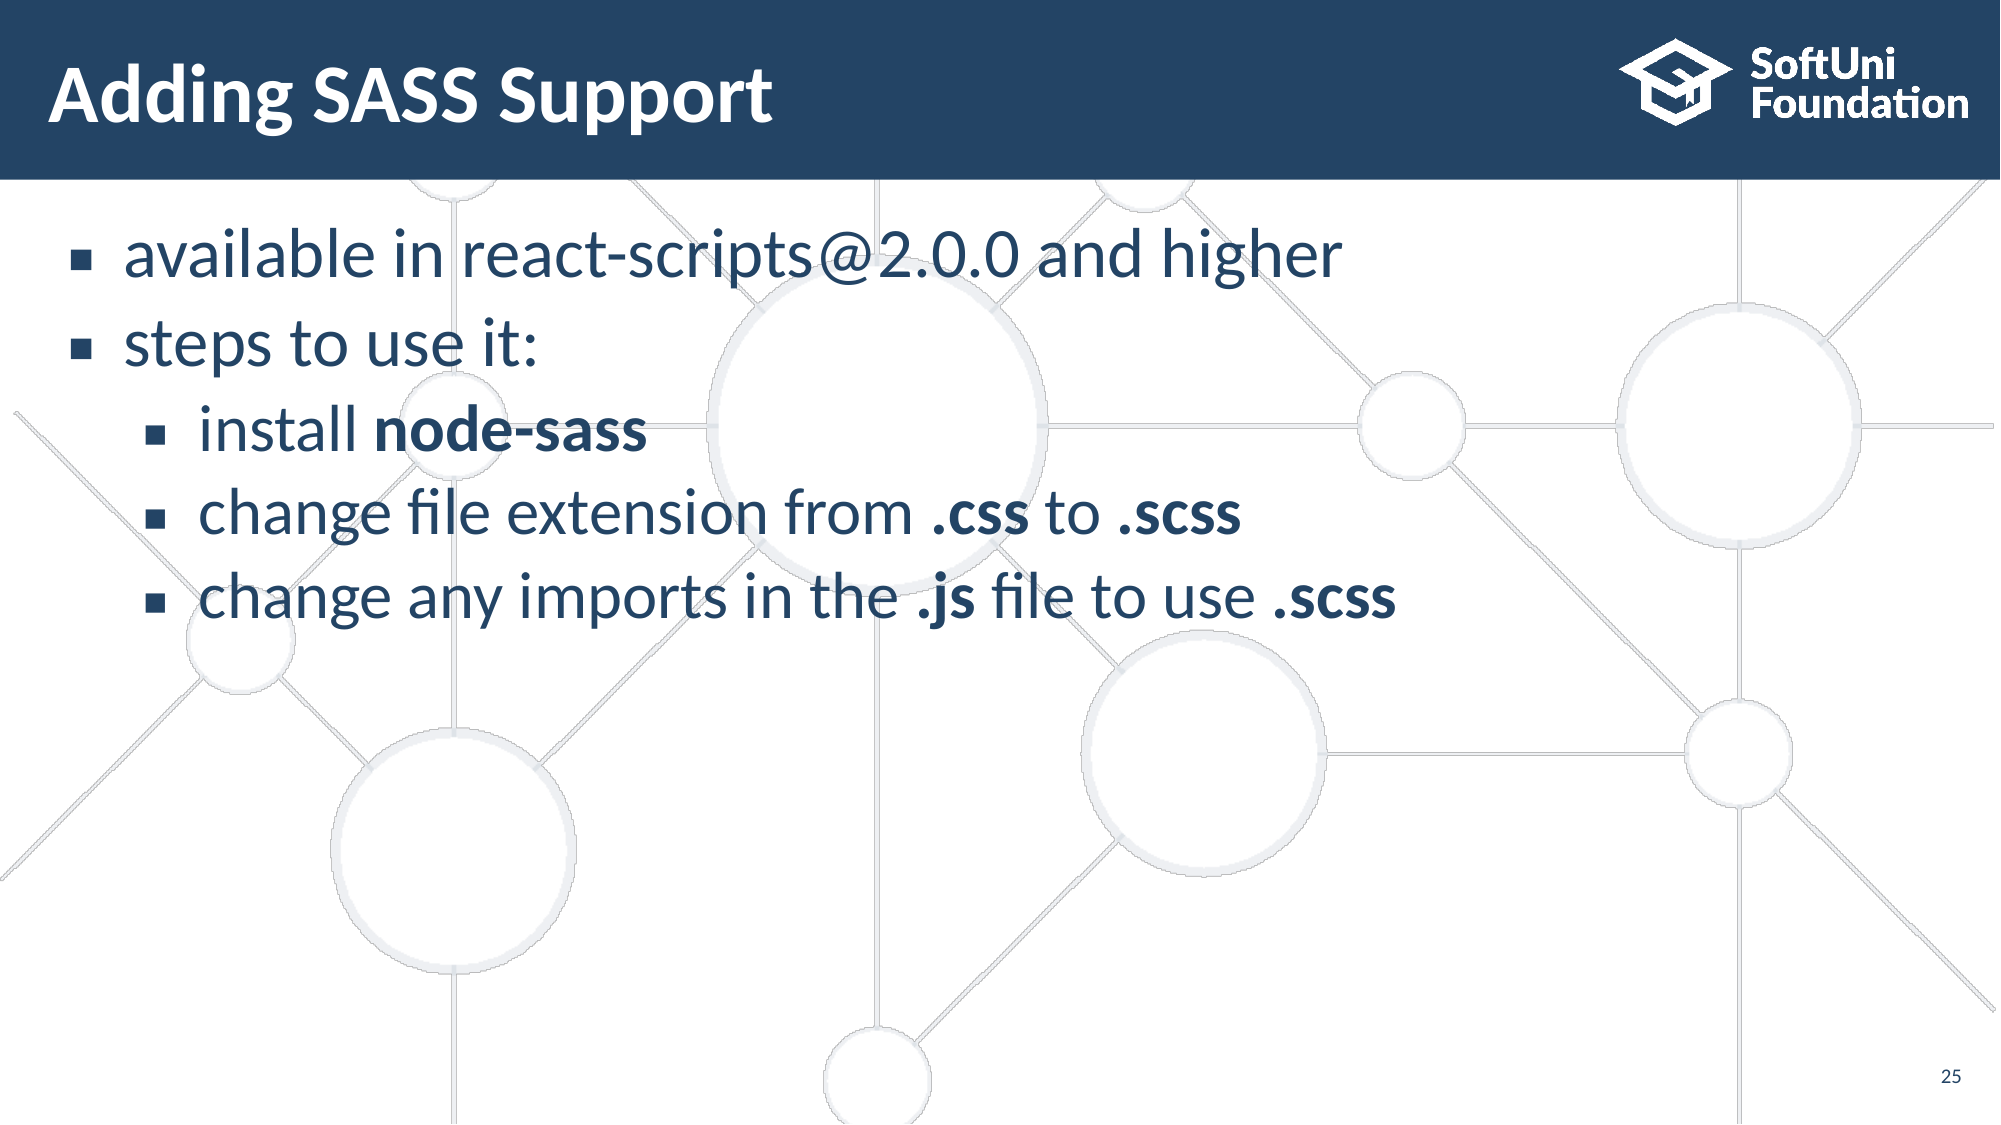

# Adding SASS Support
available in react-scripts@2.0.0 and higher
steps to use it:
install node-sass
change file extension from .css to .scss
change any imports in the .js file to use .scss

25